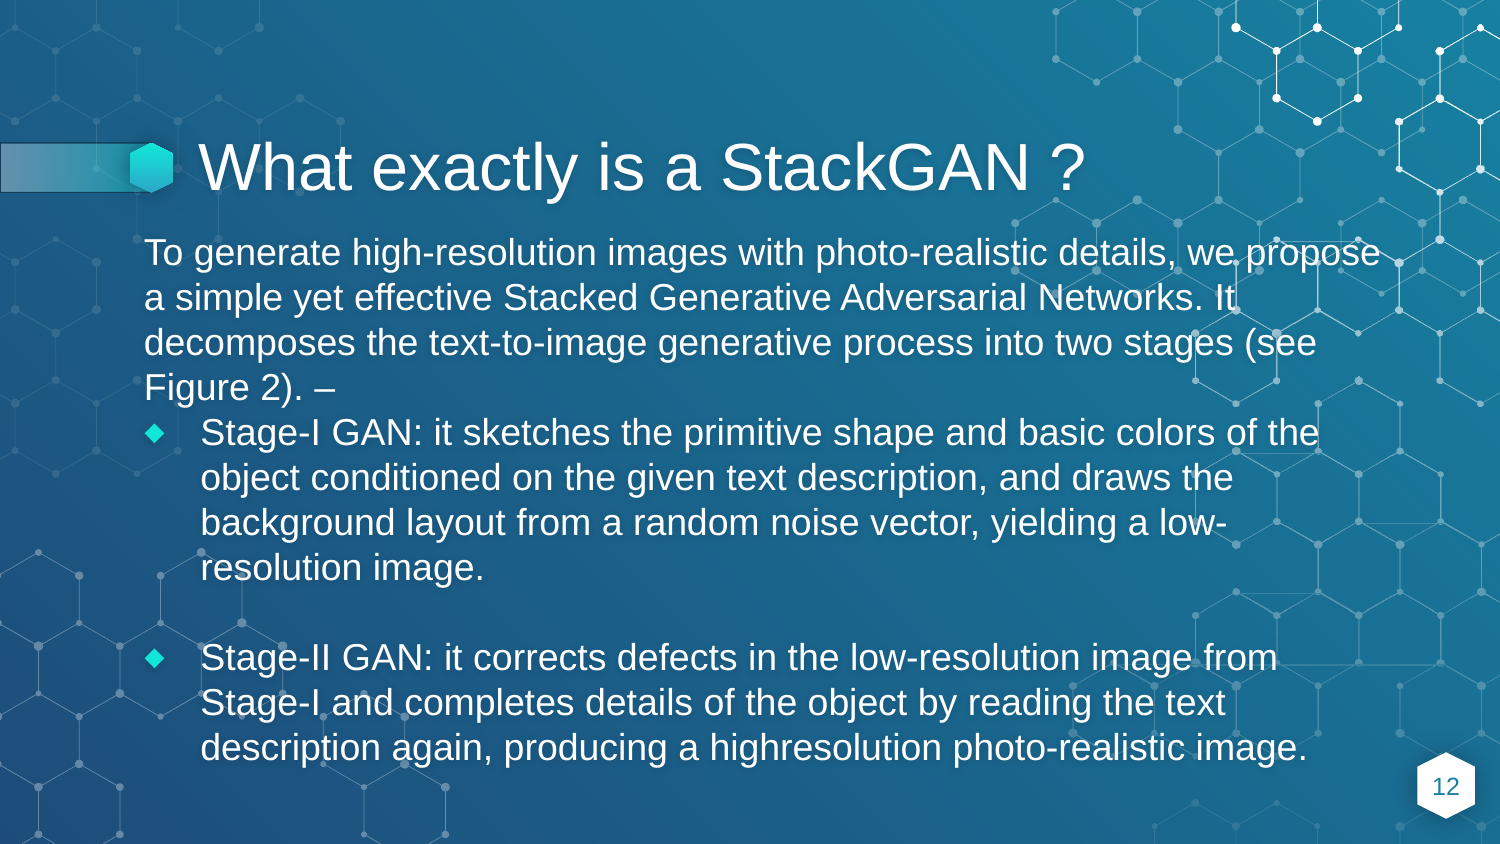

# What exactly is a StackGAN ?
To generate high-resolution images with photo-realistic details, we propose a simple yet effective Stacked Generative Adversarial Networks. It decomposes the text-to-image generative process into two stages (see Figure 2). –
Stage-I GAN: it sketches the primitive shape and basic colors of the object conditioned on the given text description, and draws the background layout from a random noise vector, yielding a low-resolution image.

Stage-II GAN: it corrects defects in the low-resolution image from Stage-I and completes details of the object by reading the text description again, producing a highresolution photo-realistic image.
12